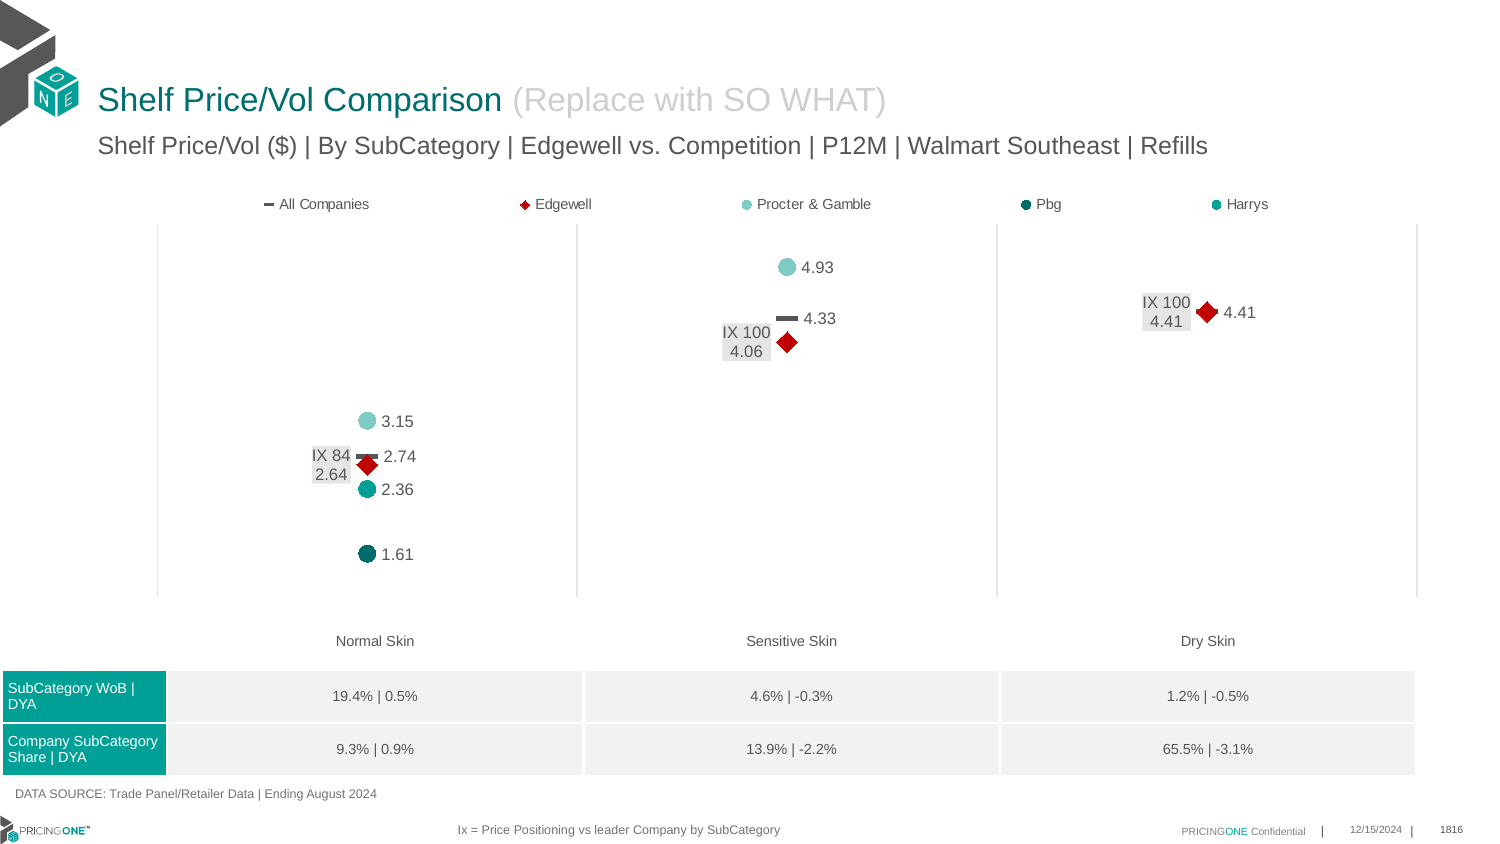

# Shelf Price/Vol Comparison (Replace with SO WHAT)
Shelf Price/Vol ($) | By SubCategory | Edgewell vs. Competition | P12M | Walmart Southeast | Refills

### Chart

| Category | All Companies | Edgewell | Procter & Gamble | Pbg | Harrys |
|---|---|---|---|---|---|
| IX 84 | 2.74 | 2.64 | 3.15 | 1.61 | 2.36 |
| IX 100 | 4.33 | 4.06 | 4.93 | None | None |
| IX 100 | 4.41 | 4.41 | None | None | None |
|  | Normal Skin | Sensitive Skin | Dry Skin |
| --- | --- | --- | --- |
| SubCategory WoB | DYA | 19.4% | 0.5% | 4.6% | -0.3% | 1.2% | -0.5% |
| Company SubCategory Share | DYA | 9.3% | 0.9% | 13.9% | -2.2% | 65.5% | -3.1% |
DATA SOURCE: Trade Panel/Retailer Data | Ending August 2024
Ix = Price Positioning vs leader Company by SubCategory
12/15/2024
1816